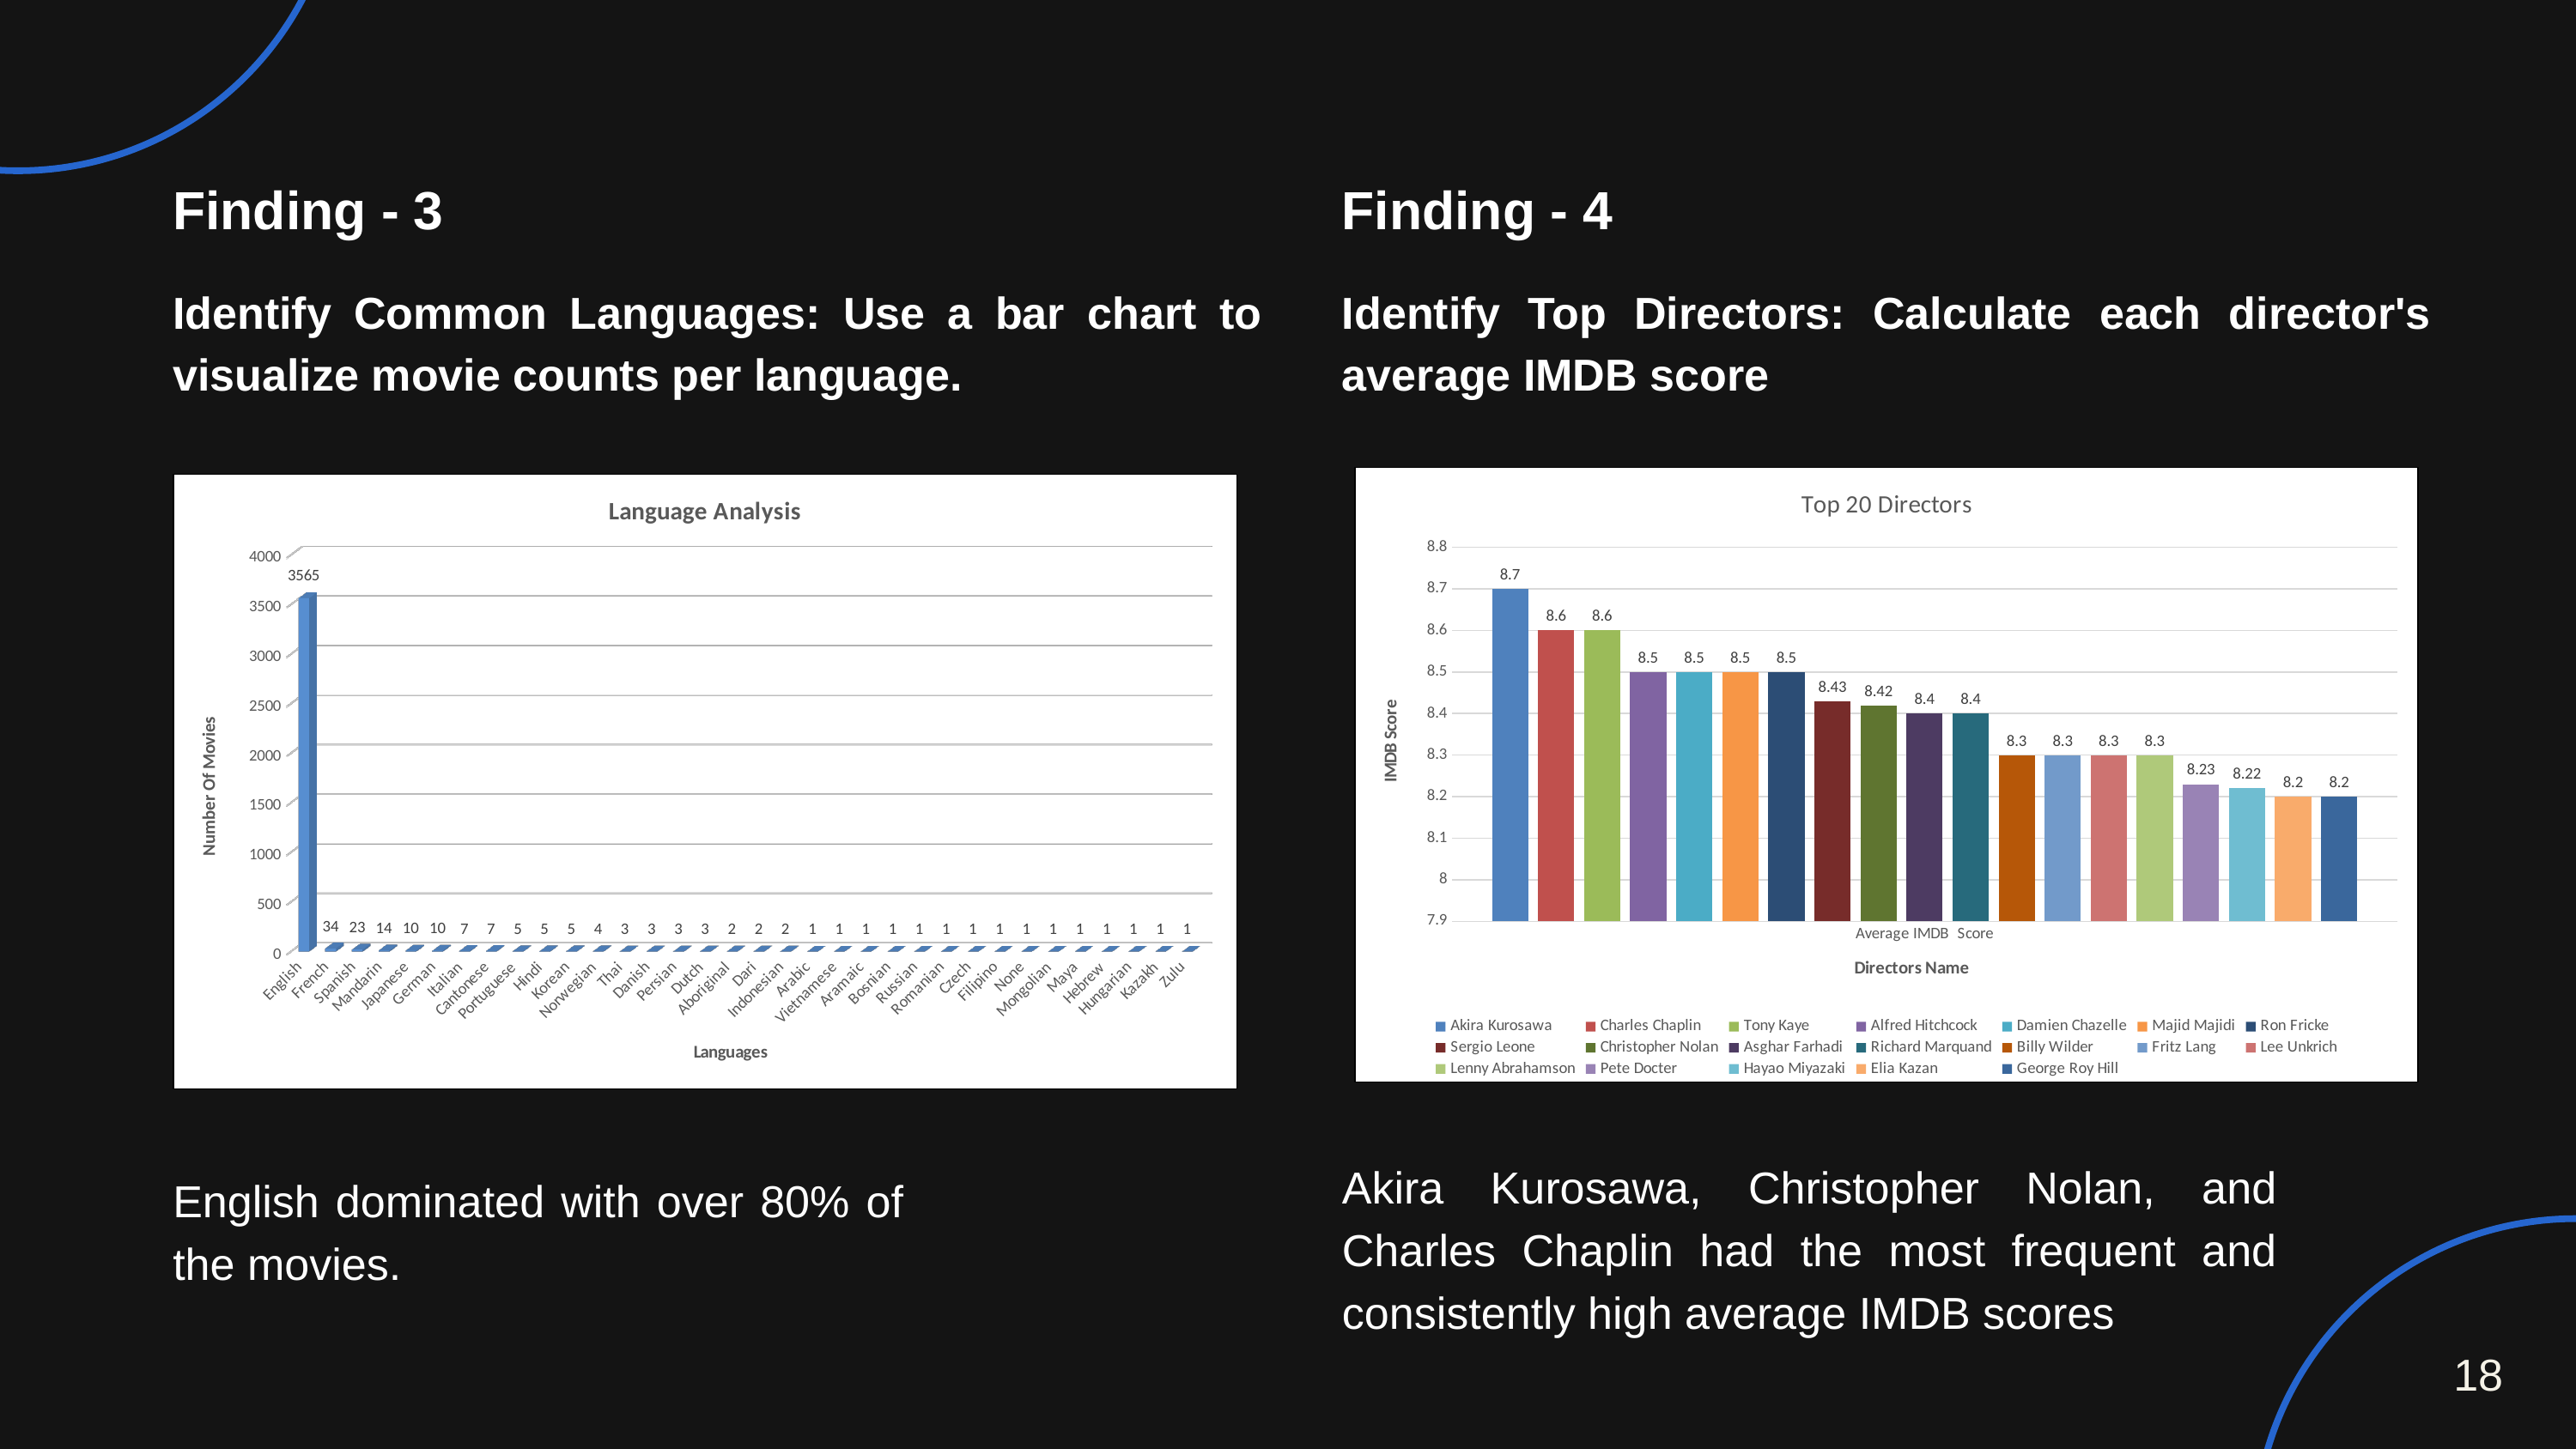

Finding - 3
Finding - 4
Identify Common Languages: Use a bar chart to visualize movie counts per language.
Identify Top Directors: Calculate each director's average IMDB score

### Chart: Top 20 Directors

| Category | Akira Kurosawa | Charles Chaplin | Tony Kaye | Alfred Hitchcock | Damien Chazelle | Majid Majidi | Ron Fricke | Sergio Leone | Christopher Nolan | Asghar Farhadi | Richard Marquand | Billy Wilder | Fritz Lang | Lee Unkrich | Lenny Abrahamson | Pete Docter | Hayao Miyazaki | Elia Kazan | George Roy Hill |
|---|---|---|---|---|---|---|---|---|---|---|---|---|---|---|---|---|---|---|---|
| Average IMDB  Score | 8.7 | 8.6 | 8.6 | 8.5 | 8.5 | 8.5 | 8.5 | 8.43 | 8.42 | 8.4 | 8.4 | 8.3 | 8.3 | 8.3 | 8.3 | 8.23 | 8.22 | 8.2 | 8.2 |

[unsupported chart]

Akira Kurosawa, Christopher Nolan, and Charles Chaplin had the most frequent and consistently high average IMDB scores
English dominated with over 80% of the movies.

18